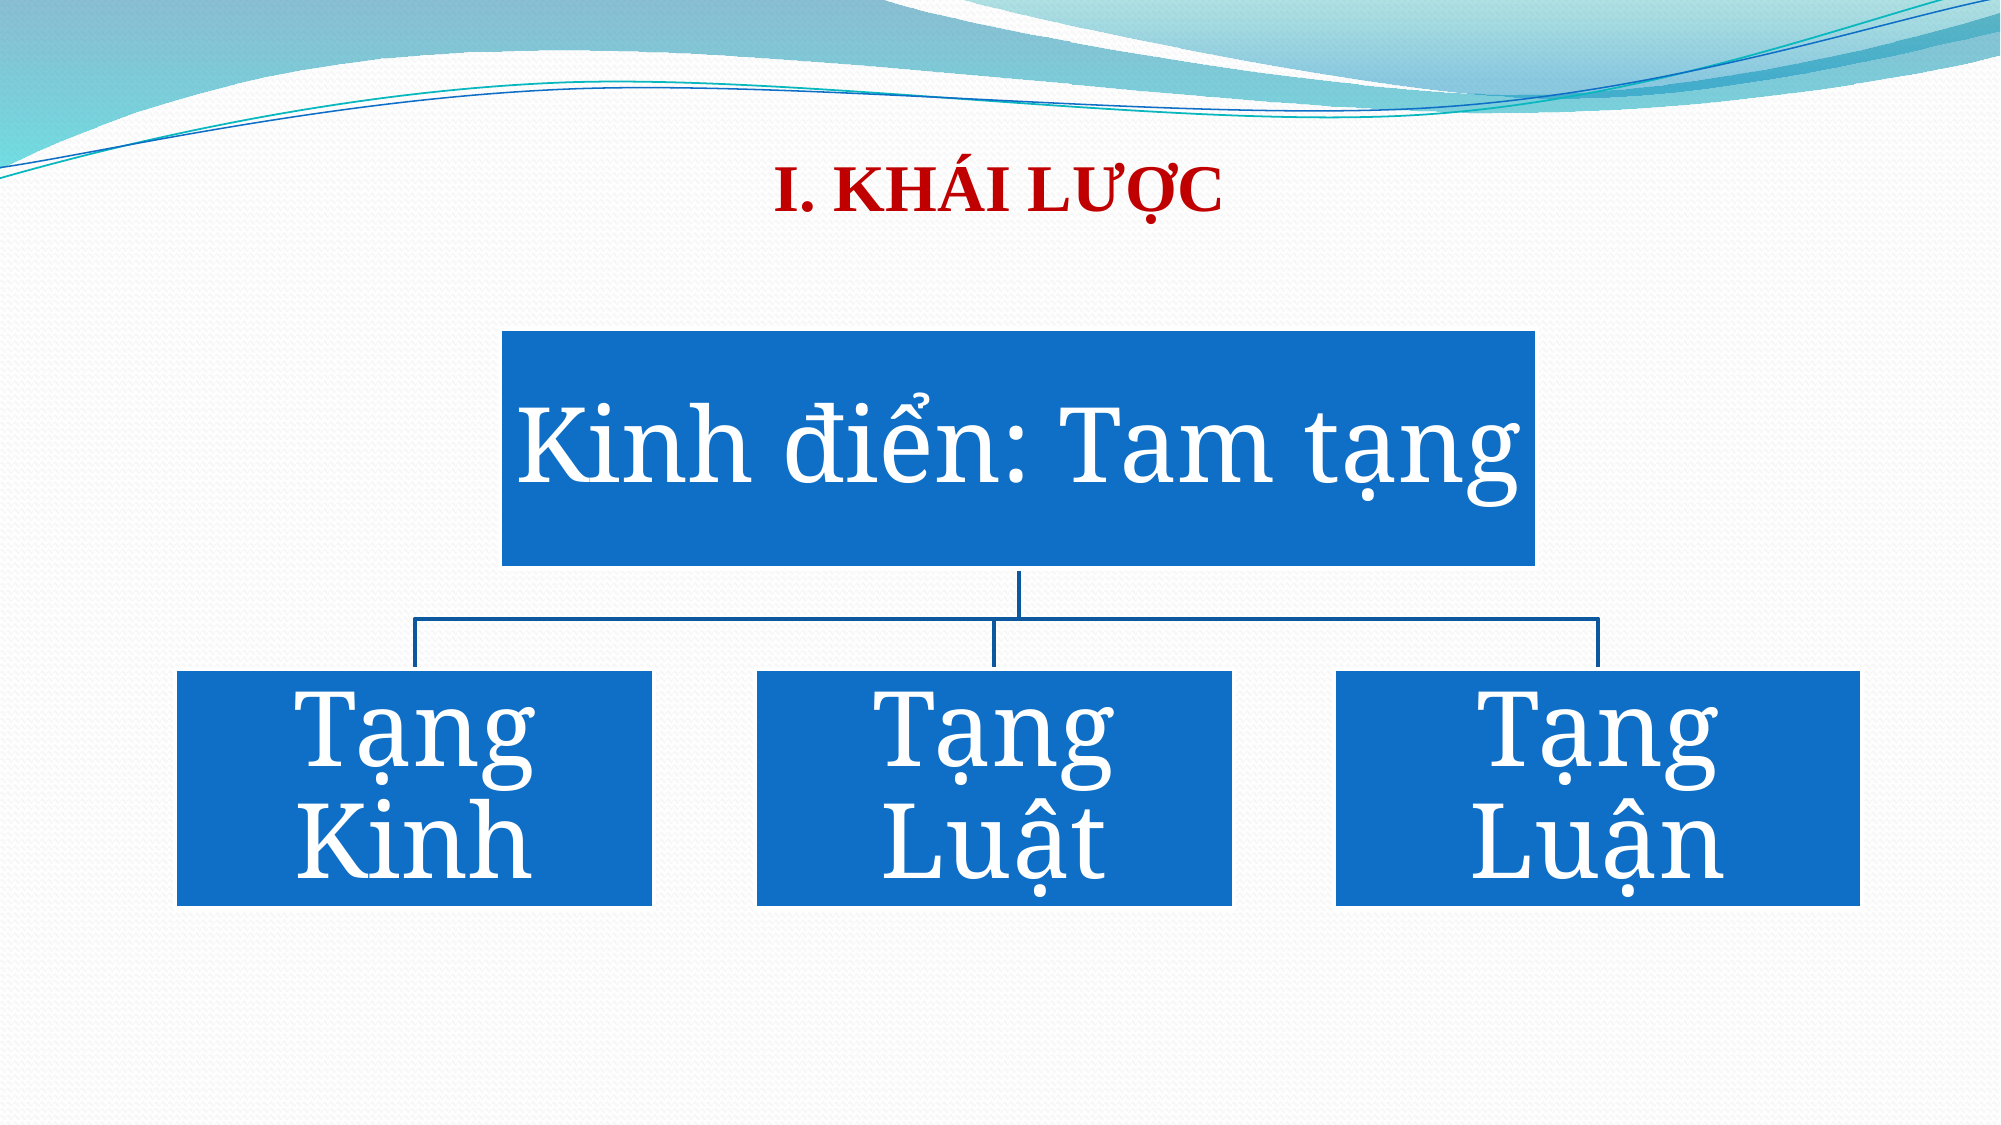

# I. KHÁI LƯỢC
Kinh điển: Tam tạng
Tạng Kinh
Tạng Luật
Tạng Luận